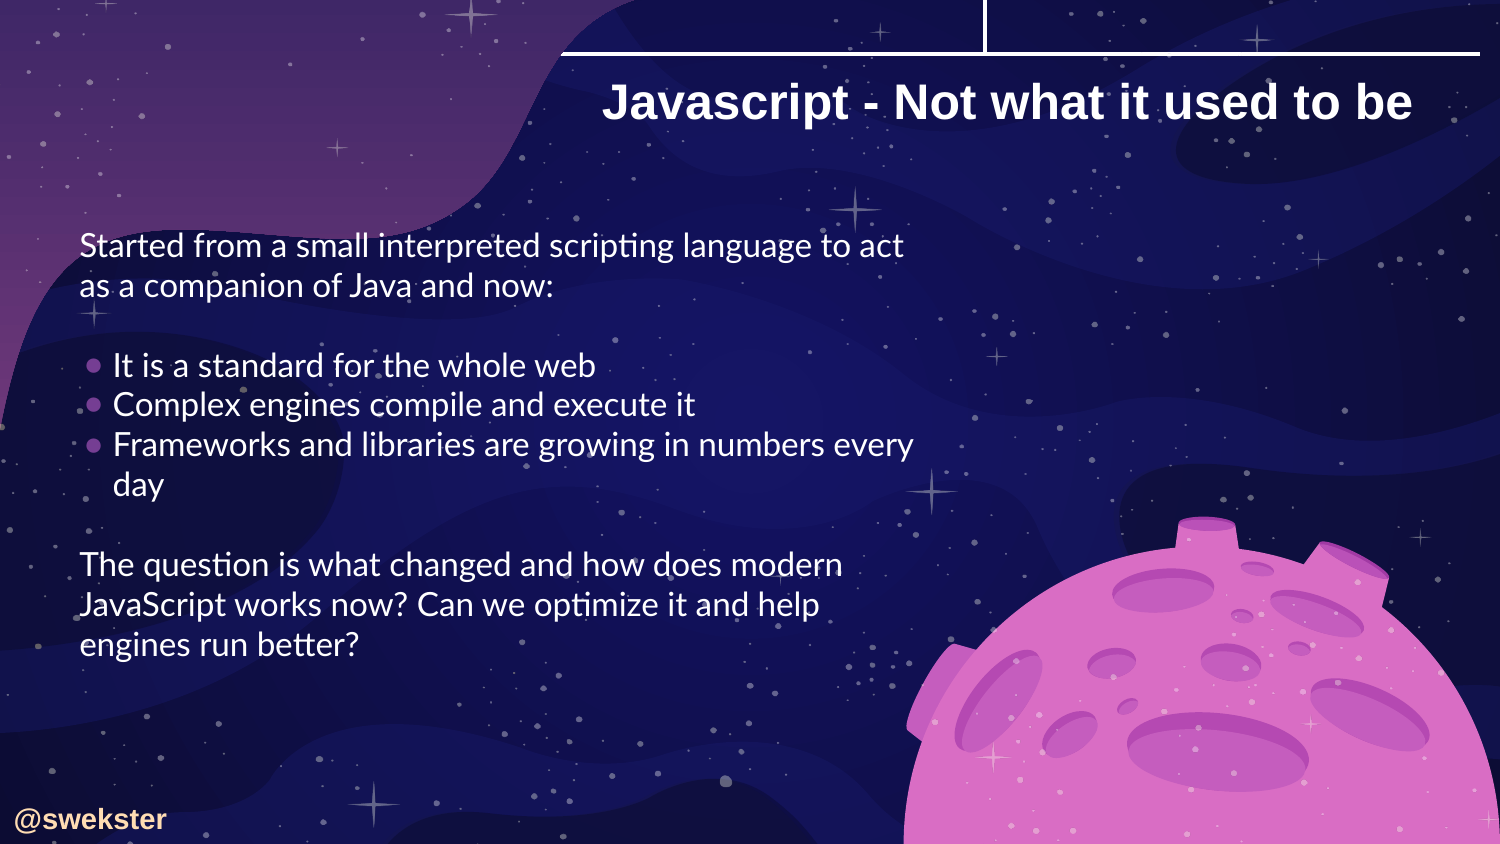

# Javascript - Not what it used to be
Started from a small interpreted scripting language to act as a companion of Java and now:

It is a standard for the whole web
Complex engines compile and execute it
Frameworks and libraries are growing in numbers every day

The question is what changed and how does modern JavaScript works now? Can we optimize it and help engines run better?
@swekster